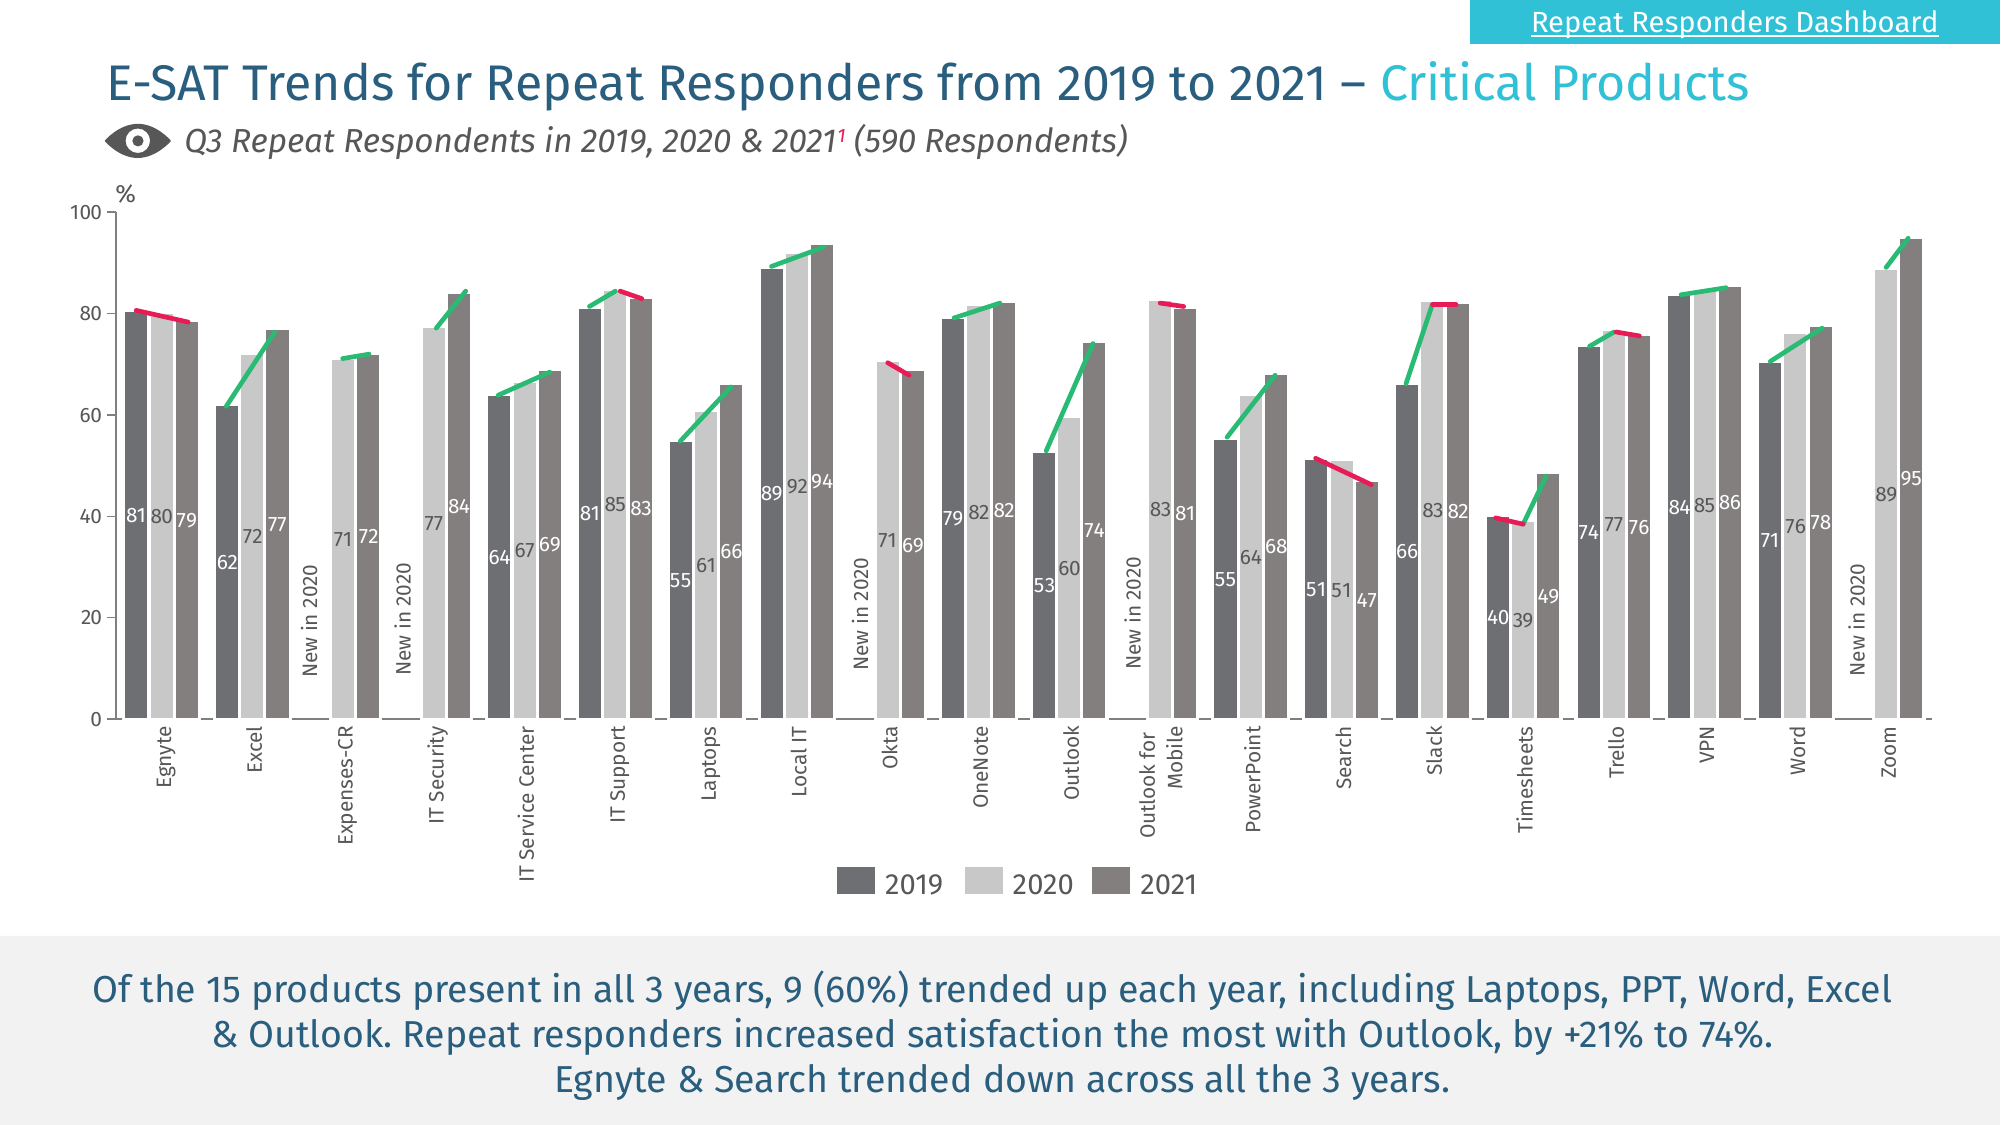

Repeat Responders Dashboard
# E-SAT Trends for Repeat Responders from 2019 to 2021 – Critical Products

Q3 Repeat Respondents in 2019, 2020 & 20211 (590 Respondents)
%

### Chart

| Category |  |  |  |
|---|---|---|---|
New in 2020
New in 2020
New in 2020
New in 2020
New in 2020
Expenses-CR
Laptops
Okta
Outlook
Outlook for
Mobile
Egnyte
Excel
IT Security
IT Service Center
IT Support
Local IT
OneNote
PowerPoint
Search
Slack
Timesheets
Trello
VPN
Word
Zoom
2019
2020
2021

Of the 15 products present in all 3 years, 9 (60%) trended up each year, including Laptops, PPT, Word, Excel
& Outlook. Repeat responders increased satisfaction the most with Outlook, by +21% to 74%.
Egnyte & Search trended down across all the 3 years.